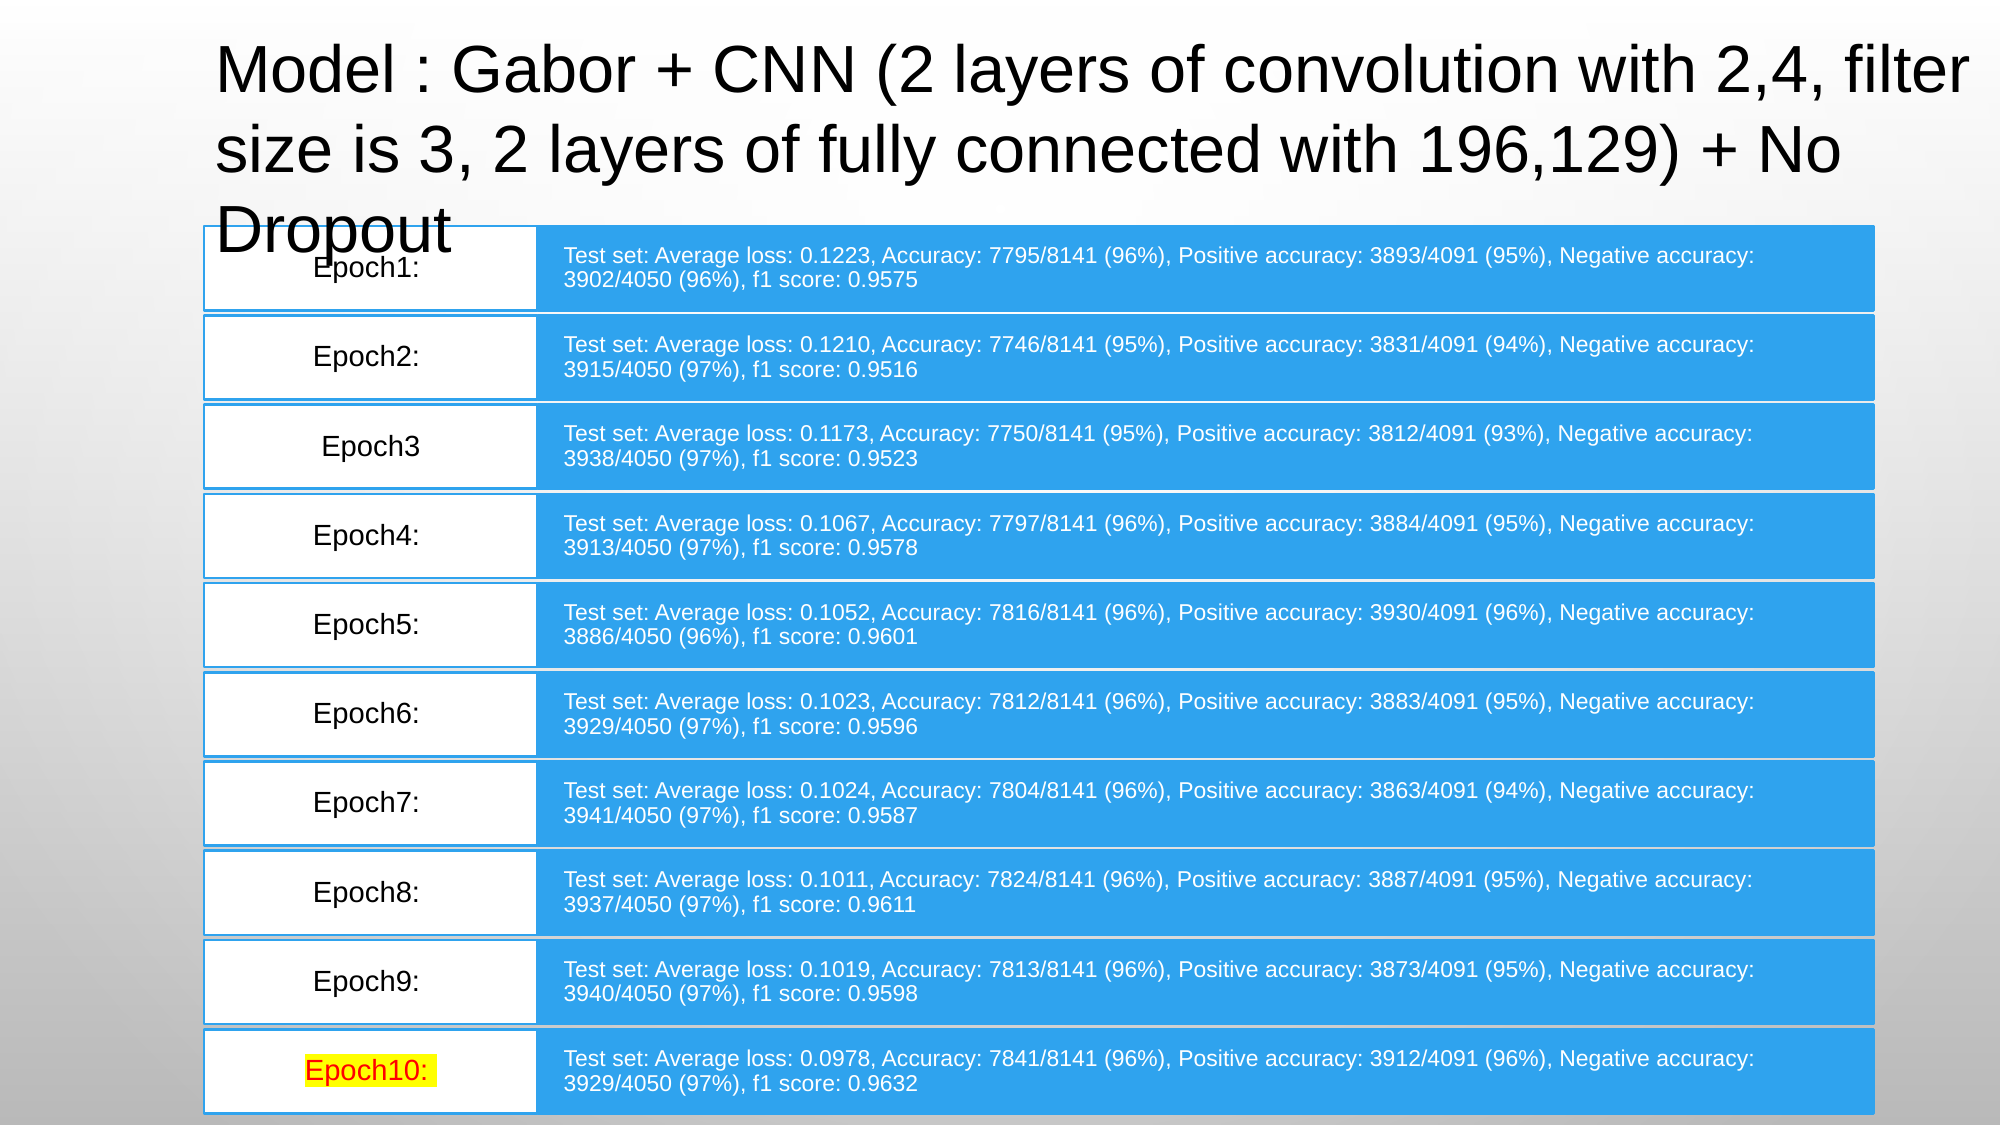

Model : Gabor + CNN (2 layers of convolution with 2,4, filter size is 3, 2 layers of fully connected with 196,129) + No Dropout
#
Test set: Average loss: 0.1223, Accuracy: 7795/8141 (96%), Positive accuracy: 3893/4091 (95%), Negative accuracy: 3902/4050 (96%), f1 score: 0.9575
Epoch1:
Test set: Average loss: 0.1210, Accuracy: 7746/8141 (95%), Positive accuracy: 3831/4091 (94%), Negative accuracy: 3915/4050 (97%), f1 score: 0.9516
Epoch2:
Test set: Average loss: 0.1173, Accuracy: 7750/8141 (95%), Positive accuracy: 3812/4091 (93%), Negative accuracy: 3938/4050 (97%), f1 score: 0.9523
Epoch3
Test set: Average loss: 0.1067, Accuracy: 7797/8141 (96%), Positive accuracy: 3884/4091 (95%), Negative accuracy: 3913/4050 (97%), f1 score: 0.9578
Epoch4:
Test set: Average loss: 0.1052, Accuracy: 7816/8141 (96%), Positive accuracy: 3930/4091 (96%), Negative accuracy: 3886/4050 (96%), f1 score: 0.9601
Epoch5:
Test set: Average loss: 0.1023, Accuracy: 7812/8141 (96%), Positive accuracy: 3883/4091 (95%), Negative accuracy: 3929/4050 (97%), f1 score: 0.9596
Epoch6:
Test set: Average loss: 0.1024, Accuracy: 7804/8141 (96%), Positive accuracy: 3863/4091 (94%), Negative accuracy: 3941/4050 (97%), f1 score: 0.9587
Epoch7:
Test set: Average loss: 0.1011, Accuracy: 7824/8141 (96%), Positive accuracy: 3887/4091 (95%), Negative accuracy: 3937/4050 (97%), f1 score: 0.9611
Epoch8:
Test set: Average loss: 0.1019, Accuracy: 7813/8141 (96%), Positive accuracy: 3873/4091 (95%), Negative accuracy: 3940/4050 (97%), f1 score: 0.9598
Epoch9:
Test set: Average loss: 0.0978, Accuracy: 7841/8141 (96%), Positive accuracy: 3912/4091 (96%), Negative accuracy: 3929/4050 (97%), f1 score: 0.9632
Epoch10: